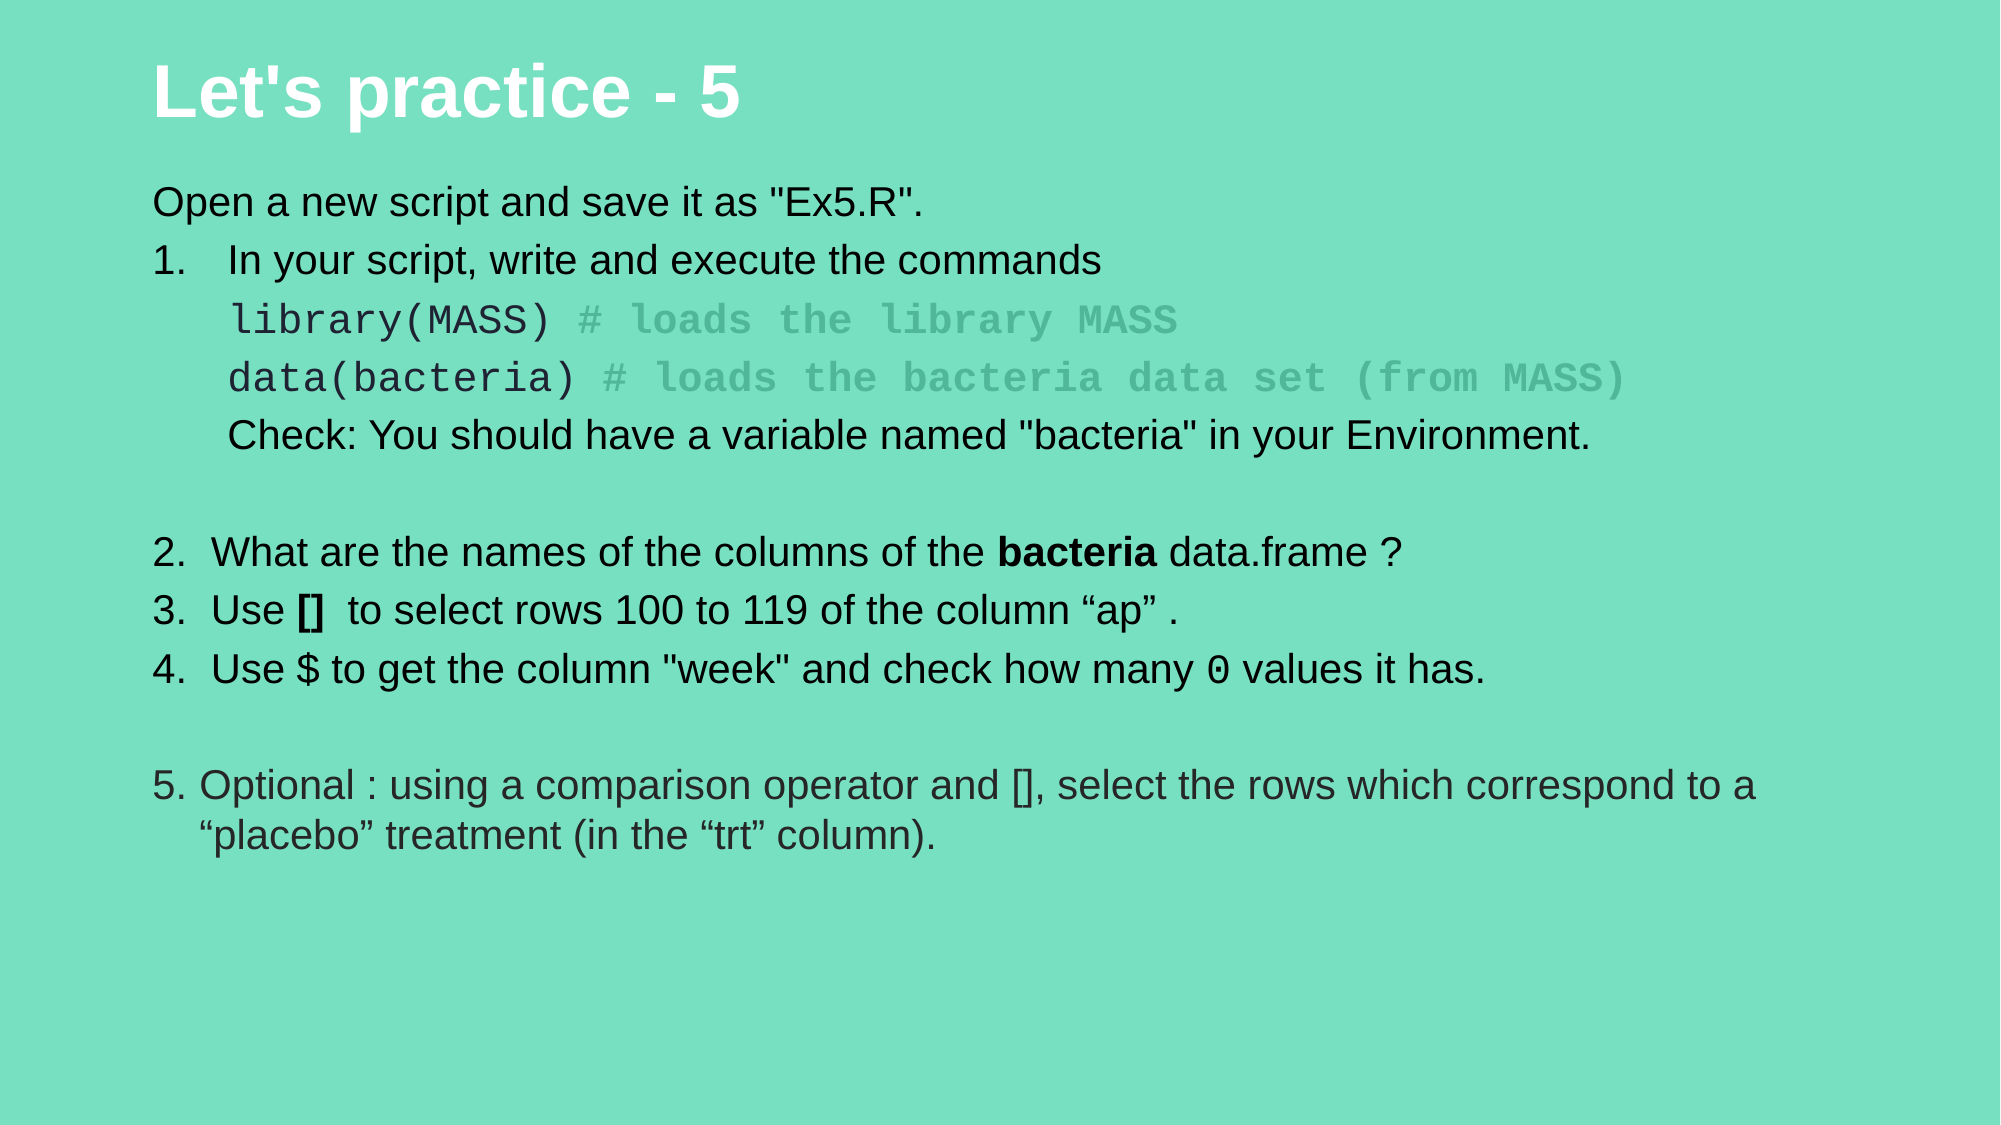

Let's practice - 5
Open a new script and save it as "Ex5.R".
In your script, write and execute the commands
library(MASS) # loads the library MASS
data(bacteria) # loads the bacteria data set (from MASS)
Check: You should have a variable named "bacteria" in your Environment.

 What are the names of the columns of the bacteria data.frame ?
 Use []  to select rows 100 to 119 of the column “ap” .
 Use $ to get the column "week" and check how many 0 values it has.

Optional : using a comparison operator and [], select the rows which correspond to a “placebo” treatment (in the “trt” column).